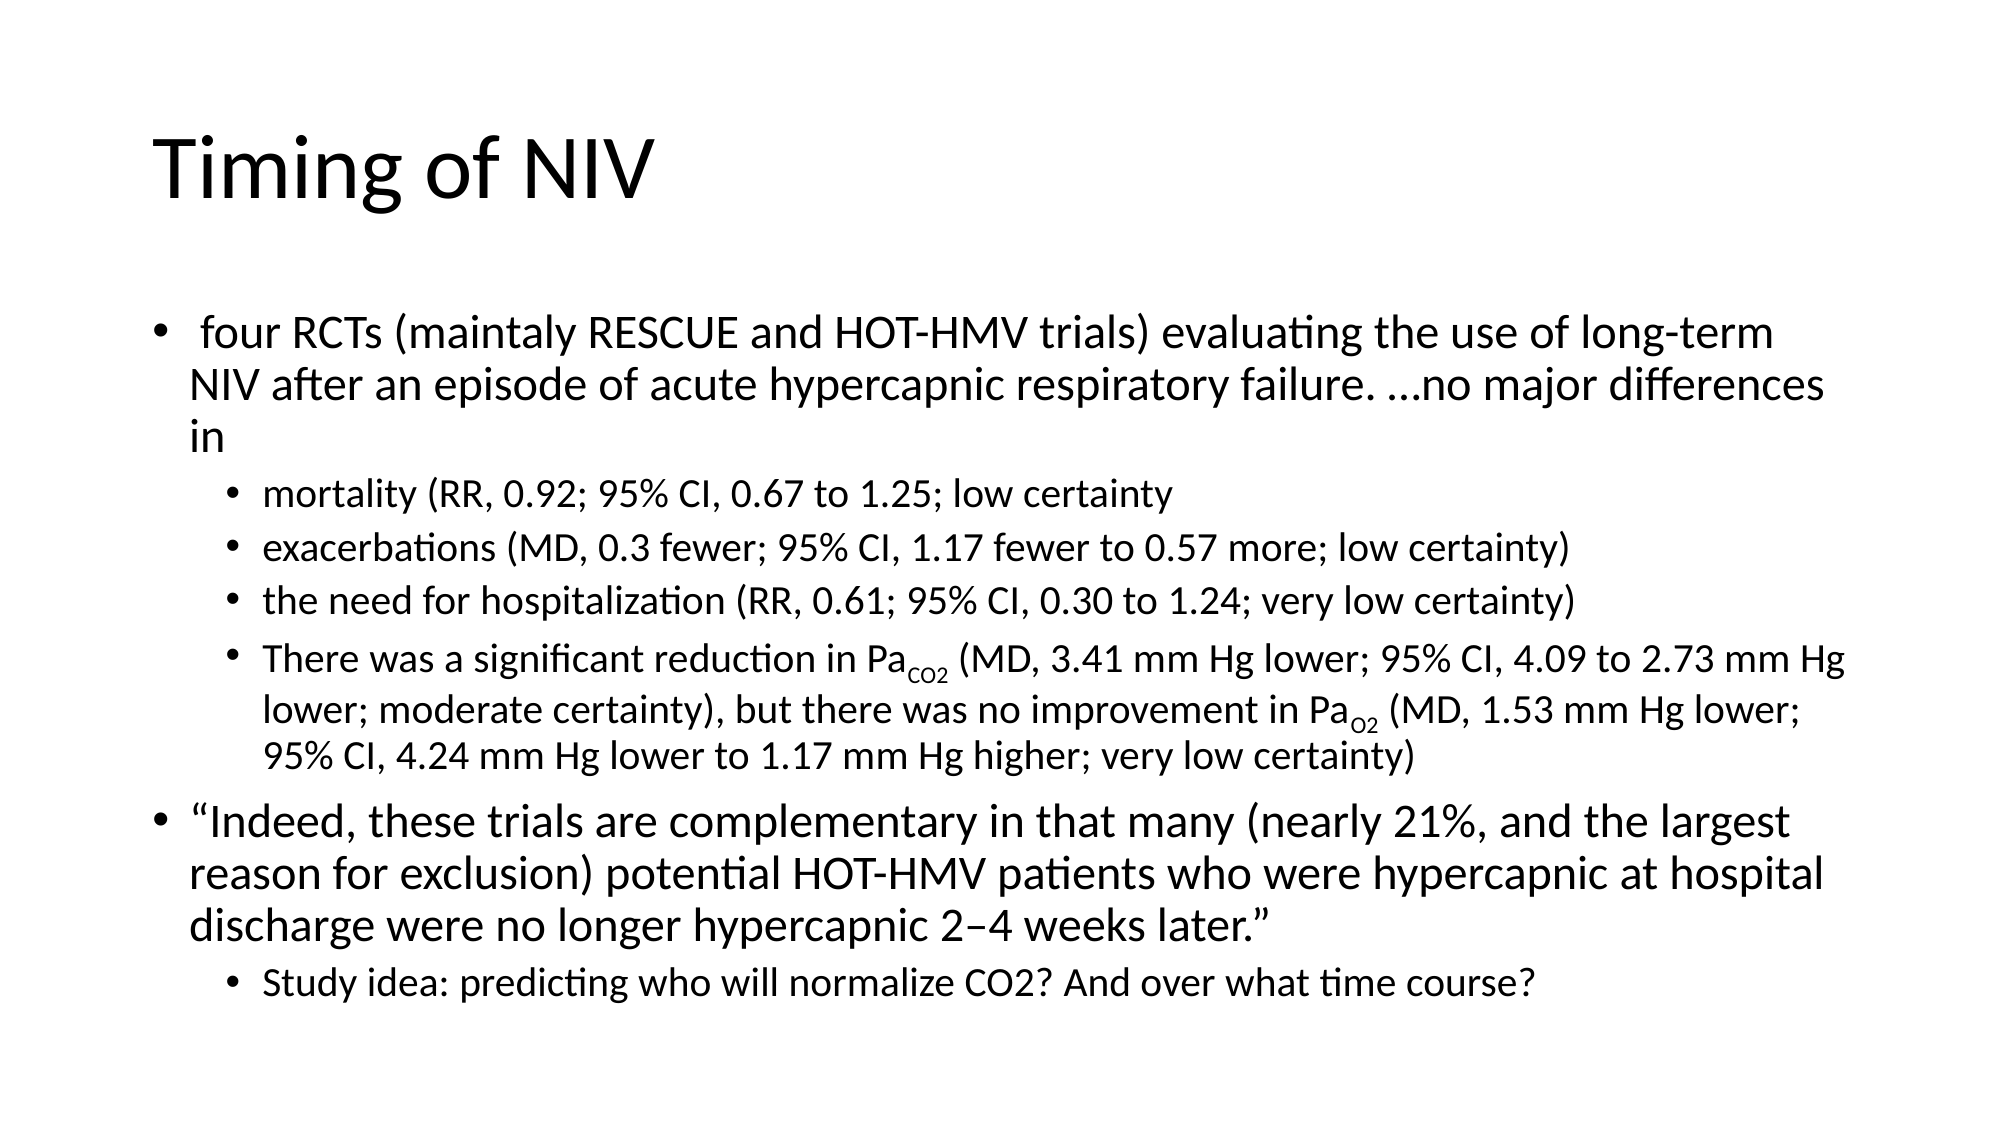

# Timing of NIV
 four RCTs (maintaly RESCUE and HOT-HMV trials) evaluating the use of long-term NIV after an episode of acute hypercapnic respiratory failure. …no major differences in
mortality (RR, 0.92; 95% CI, 0.67 to 1.25; low certainty
exacerbations (MD, 0.3 fewer; 95% CI, 1.17 fewer to 0.57 more; low certainty)
the need for hospitalization (RR, 0.61; 95% CI, 0.30 to 1.24; very low certainty)
There was a significant reduction in PaCO2 (MD, 3.41 mm Hg lower; 95% CI, 4.09 to 2.73 mm Hg lower; moderate certainty), but there was no improvement in PaO2 (MD, 1.53 mm Hg lower; 95% CI, 4.24 mm Hg lower to 1.17 mm Hg higher; very low certainty)
“Indeed, these trials are complementary in that many (nearly 21%, and the largest reason for exclusion) potential HOT-HMV patients who were hypercapnic at hospital discharge were no longer hypercapnic 2–4 weeks later.”
Study idea: predicting who will normalize CO2? And over what time course?